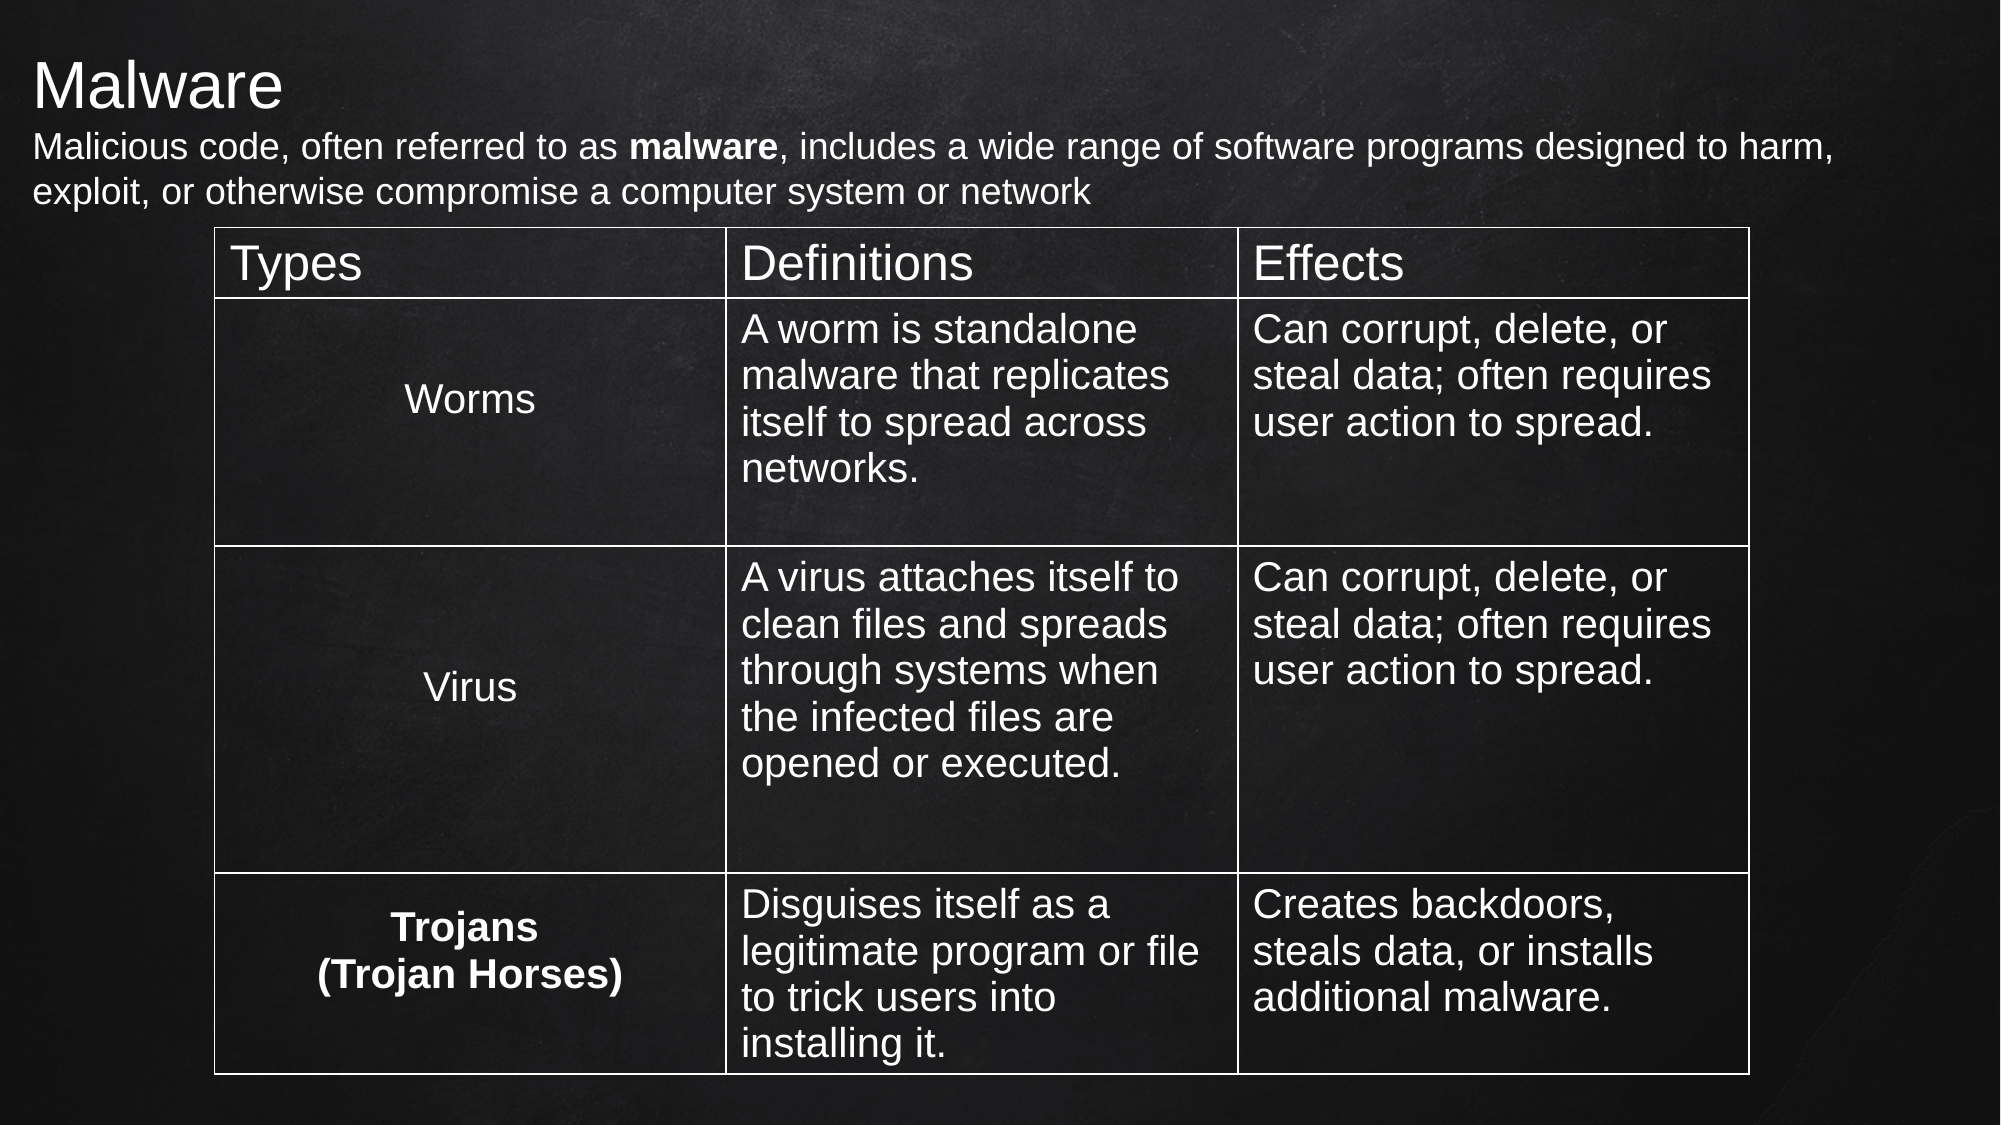

# Malware Malicious code, often referred to as malware, includes a wide range of software programs designed to harm, exploit, or otherwise compromise a computer system or network
| Types | Definitions | Effects |
| --- | --- | --- |
| Worms | A worm is standalone malware that replicates itself to spread across networks. | Can corrupt, delete, or steal data; often requires user action to spread. |
| Virus | A virus attaches itself to clean files and spreads through systems when the infected files are opened or executed. | Can corrupt, delete, or steal data; often requires user action to spread. |
| Trojans (Trojan Horses) | Disguises itself as a legitimate program or file to trick users into installing it. | Creates backdoors, steals data, or installs additional malware. |